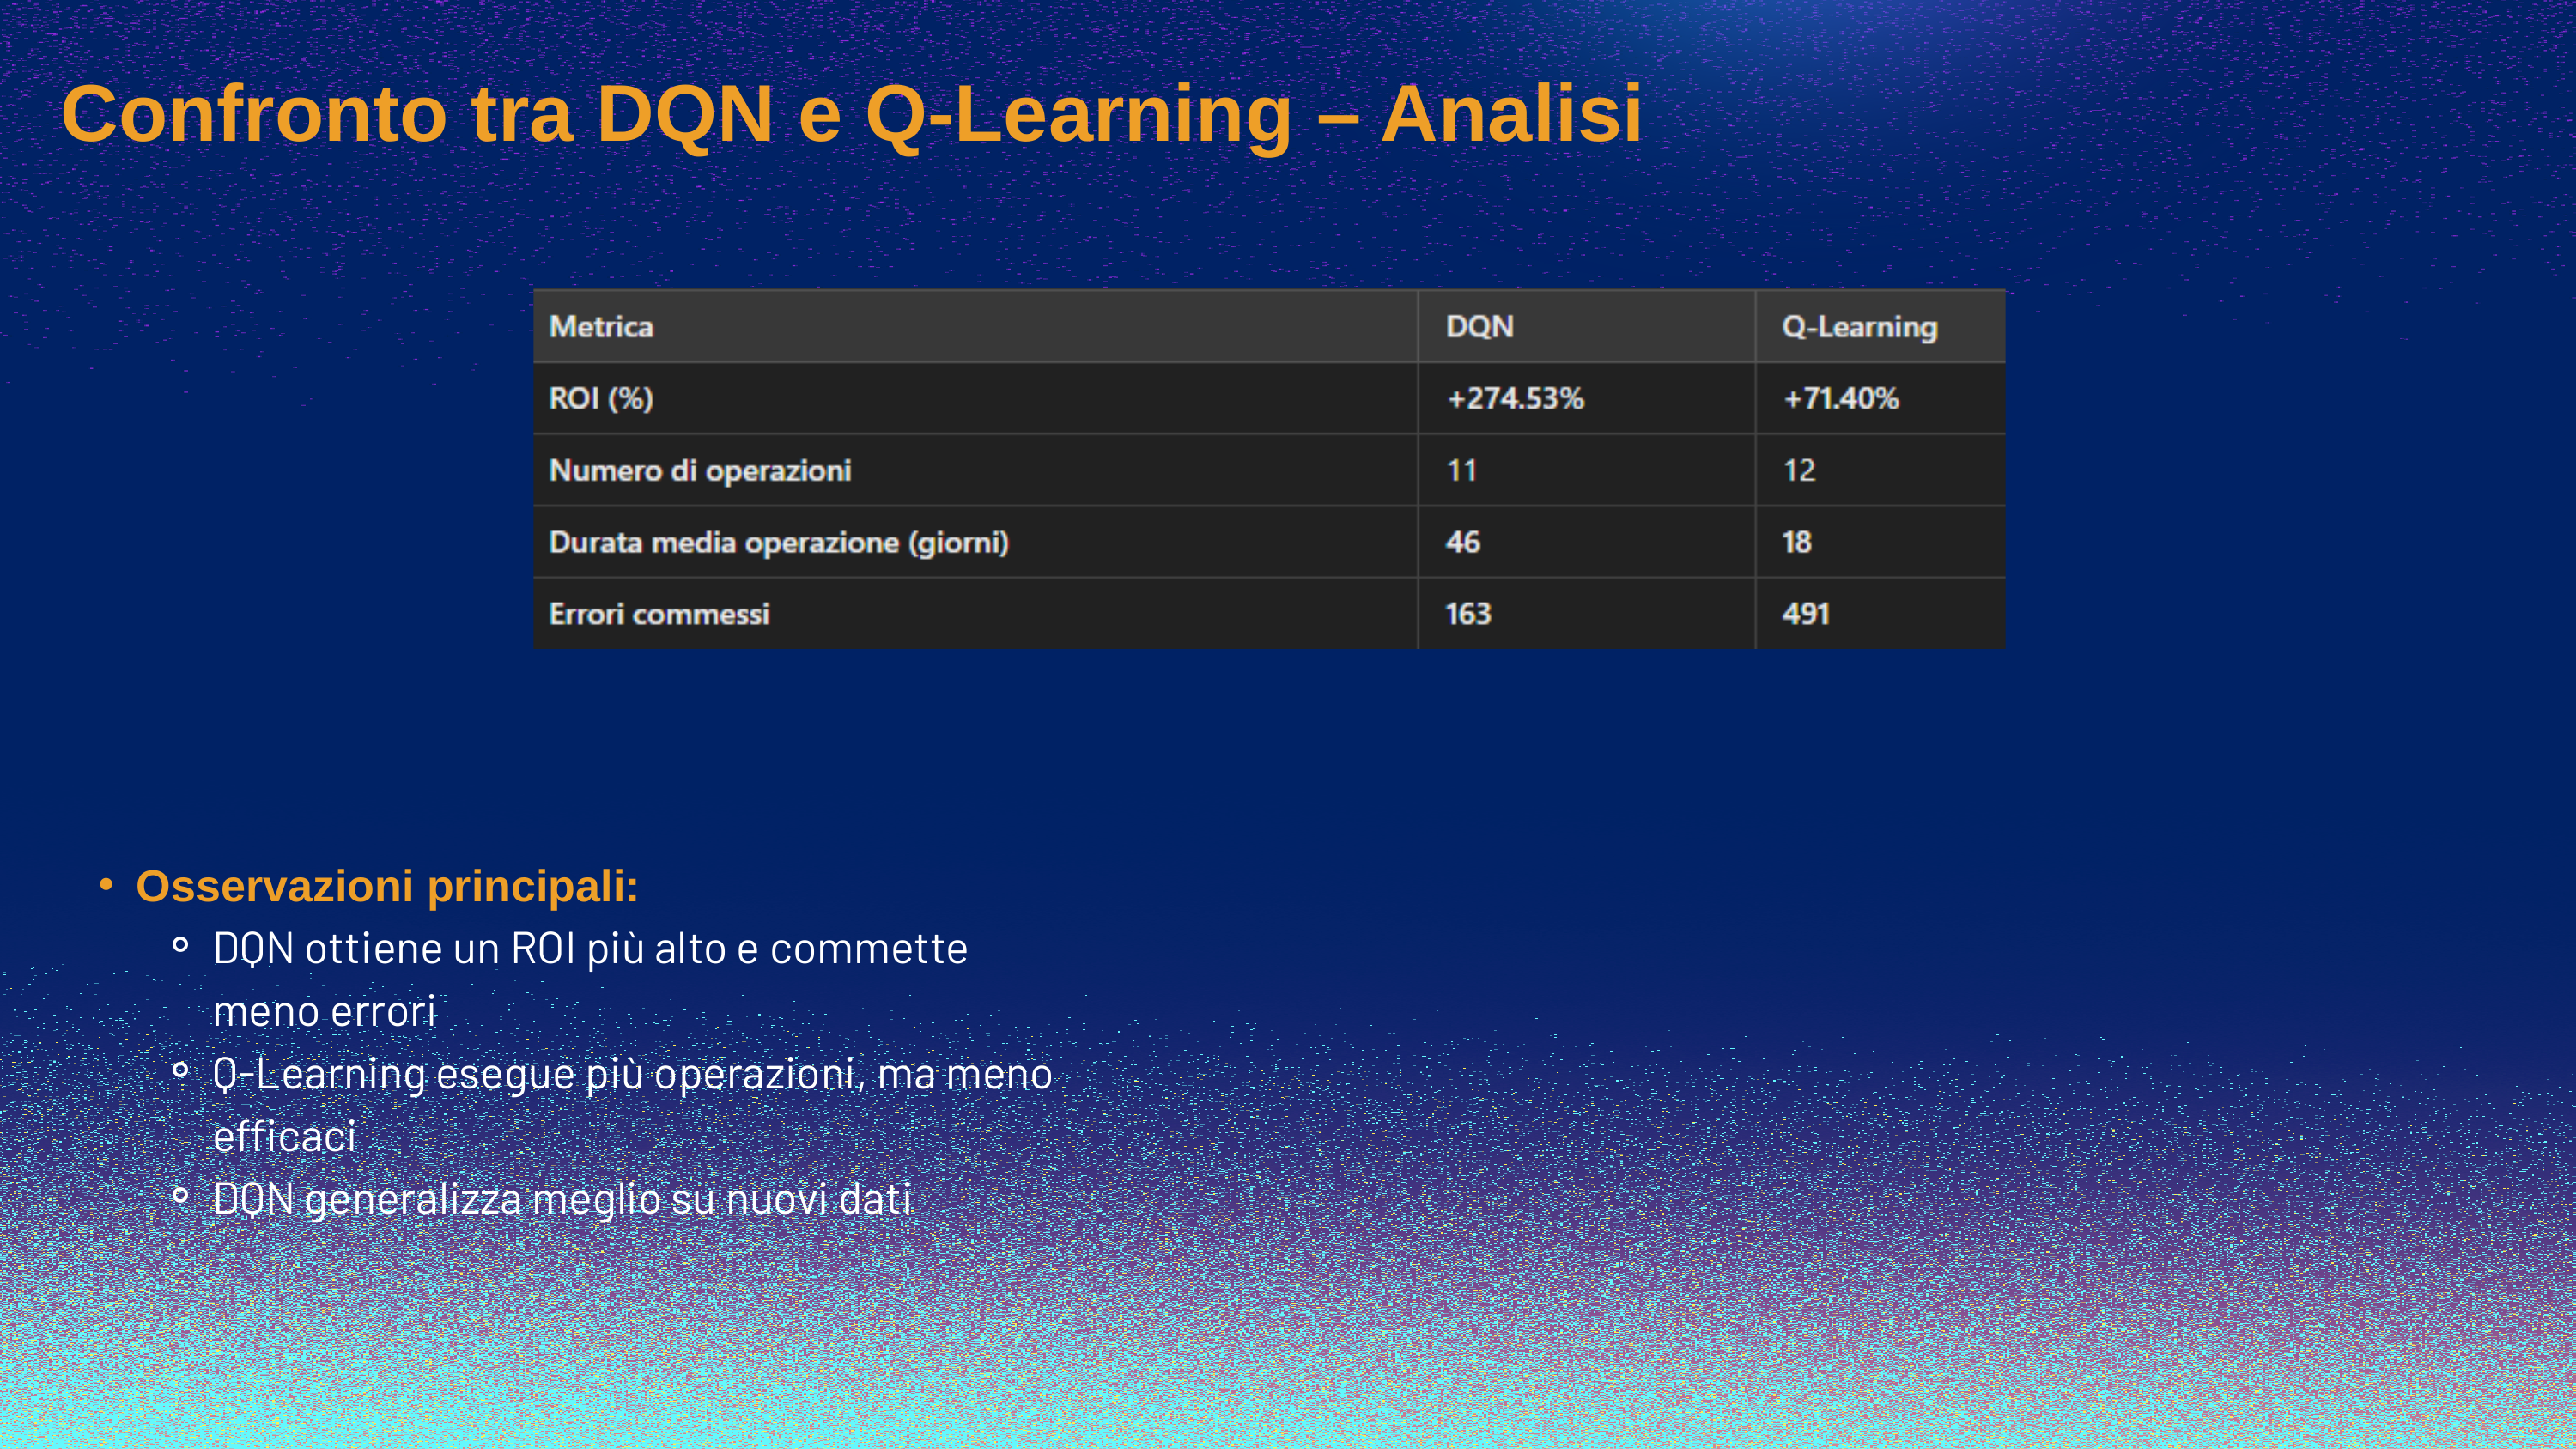

Confronto tra DQN e Q-Learning – Analisi

Osservazioni principali:
DQN ottiene un ROI più alto e commette meno errori
Q-Learning esegue più operazioni, ma meno efficaci
DQN generalizza meglio su nuovi dati